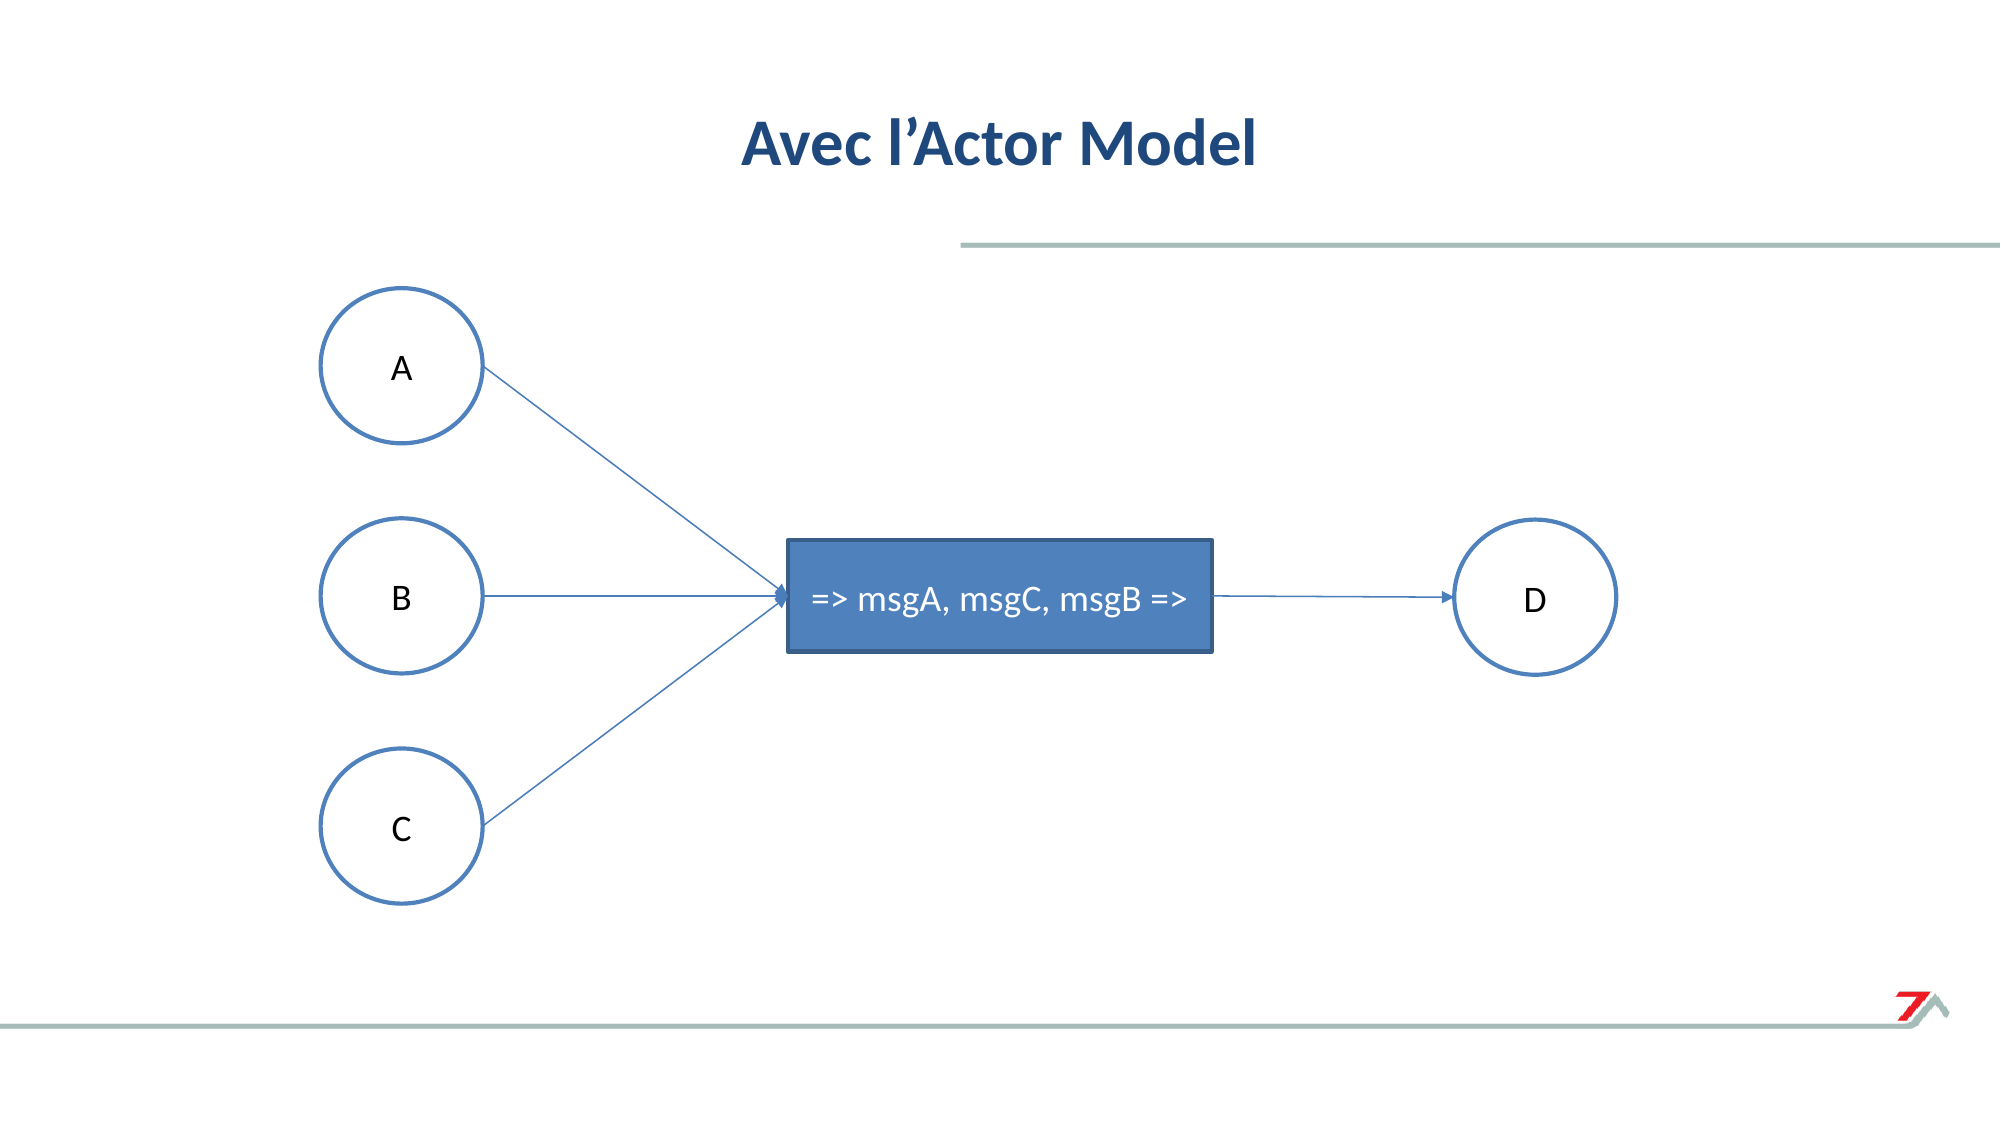

# Avec l’Actor Model
A
B
D
=> msgA, msgC, msgB =>
C